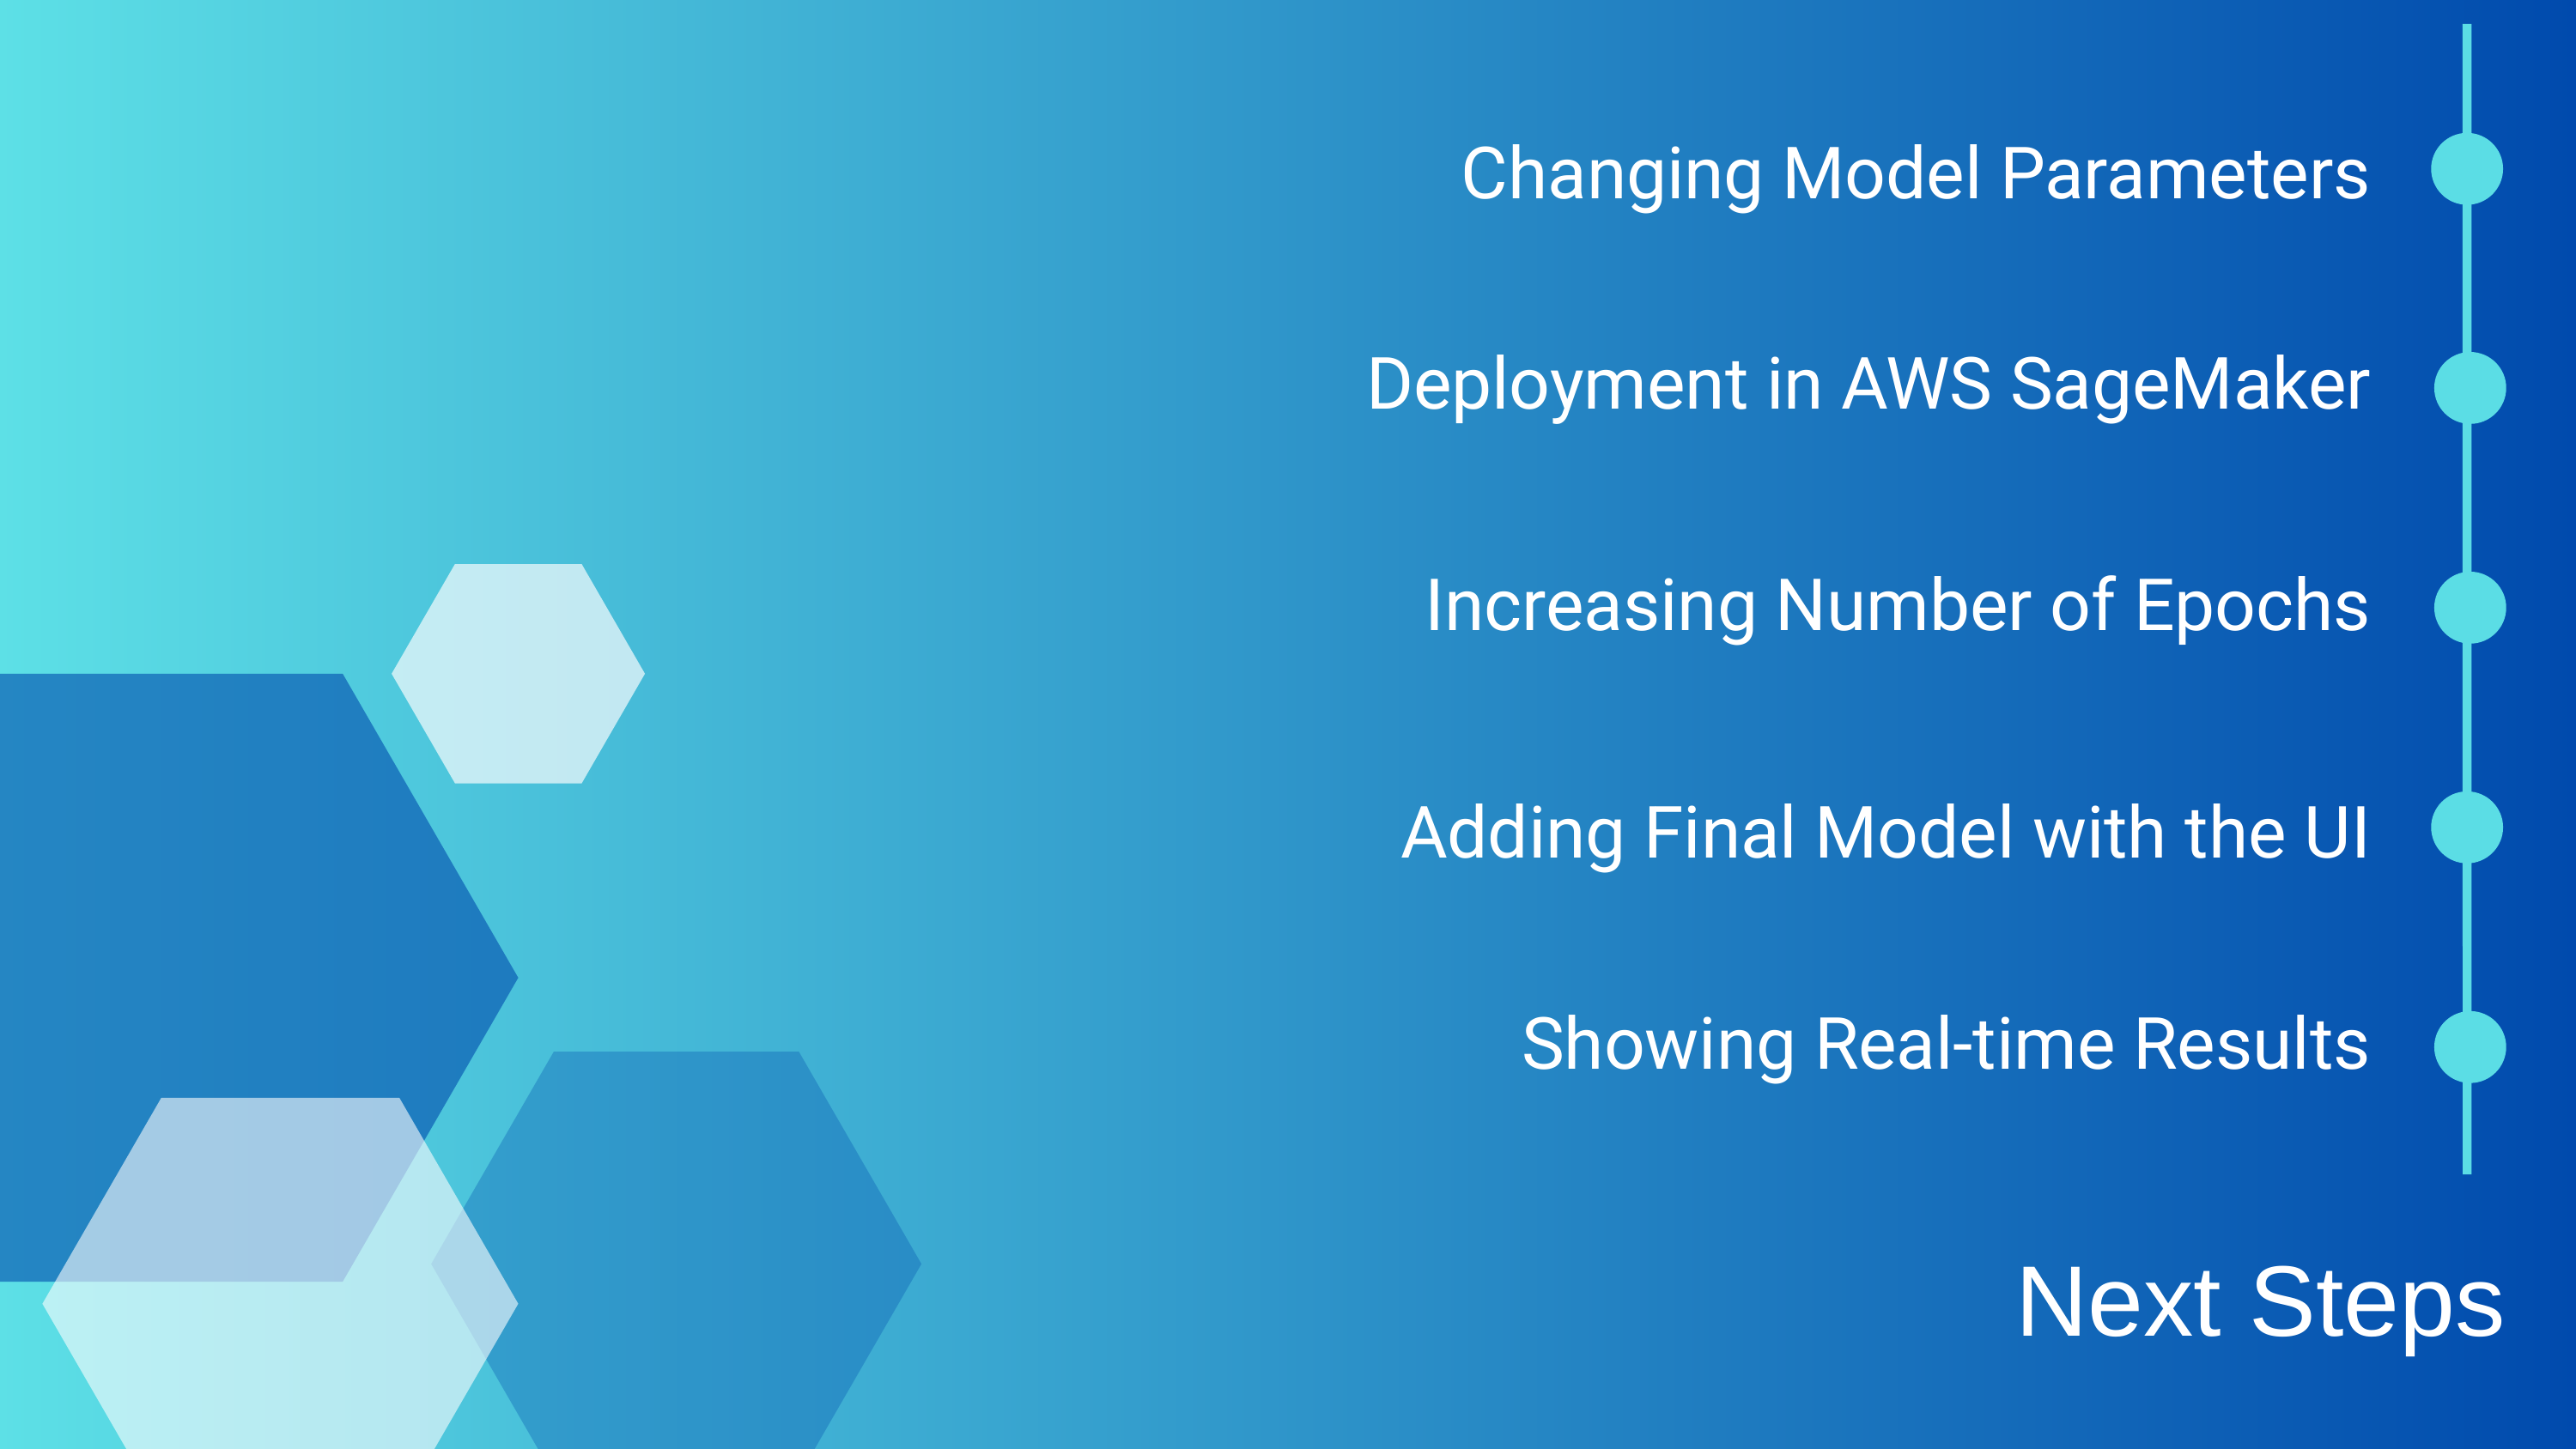

Changing Model Parameters
Deployment in AWS SageMaker
Increasing Number of Epochs

Adding Final Model with the UI
Showing Real-time Results

Next Steps